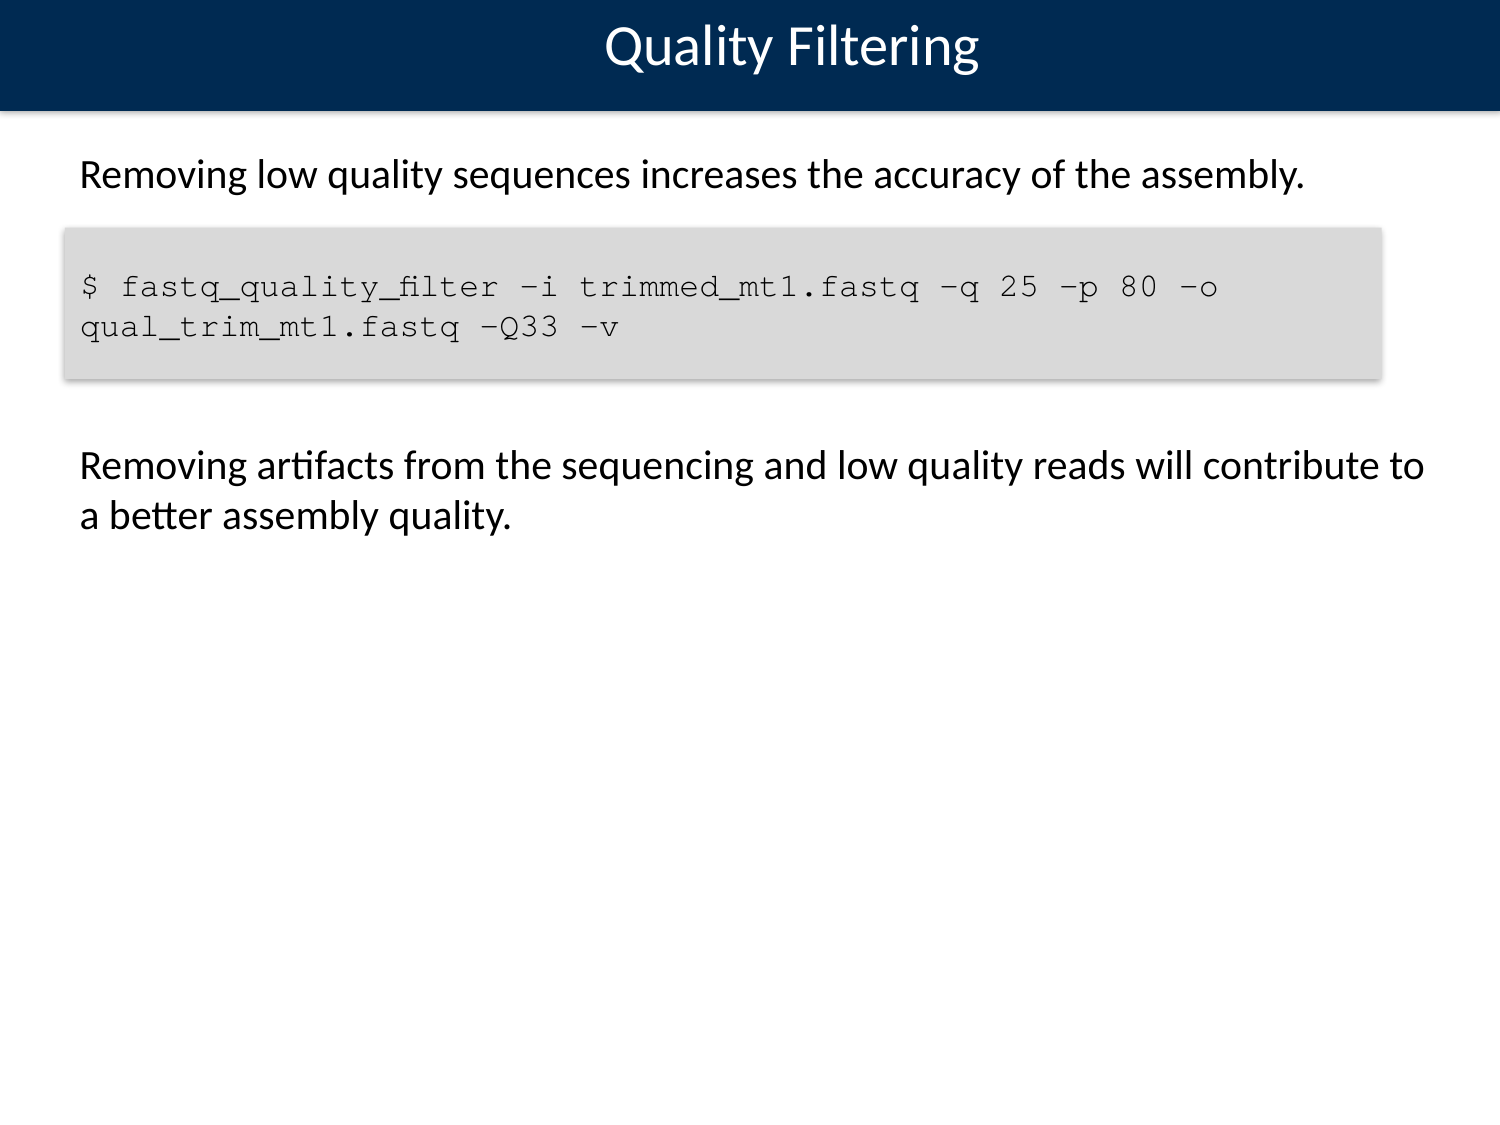

Quality Filtering
Removing low quality sequences increases the accuracy of the assembly.
$ fastq_quality_filter -i trimmed_mt1.fastq -q 25 -p 80 -o qual_trim_mt1.fastq -Q33 -v
Removing artifacts from the sequencing and low quality reads will contribute to a better assembly quality.